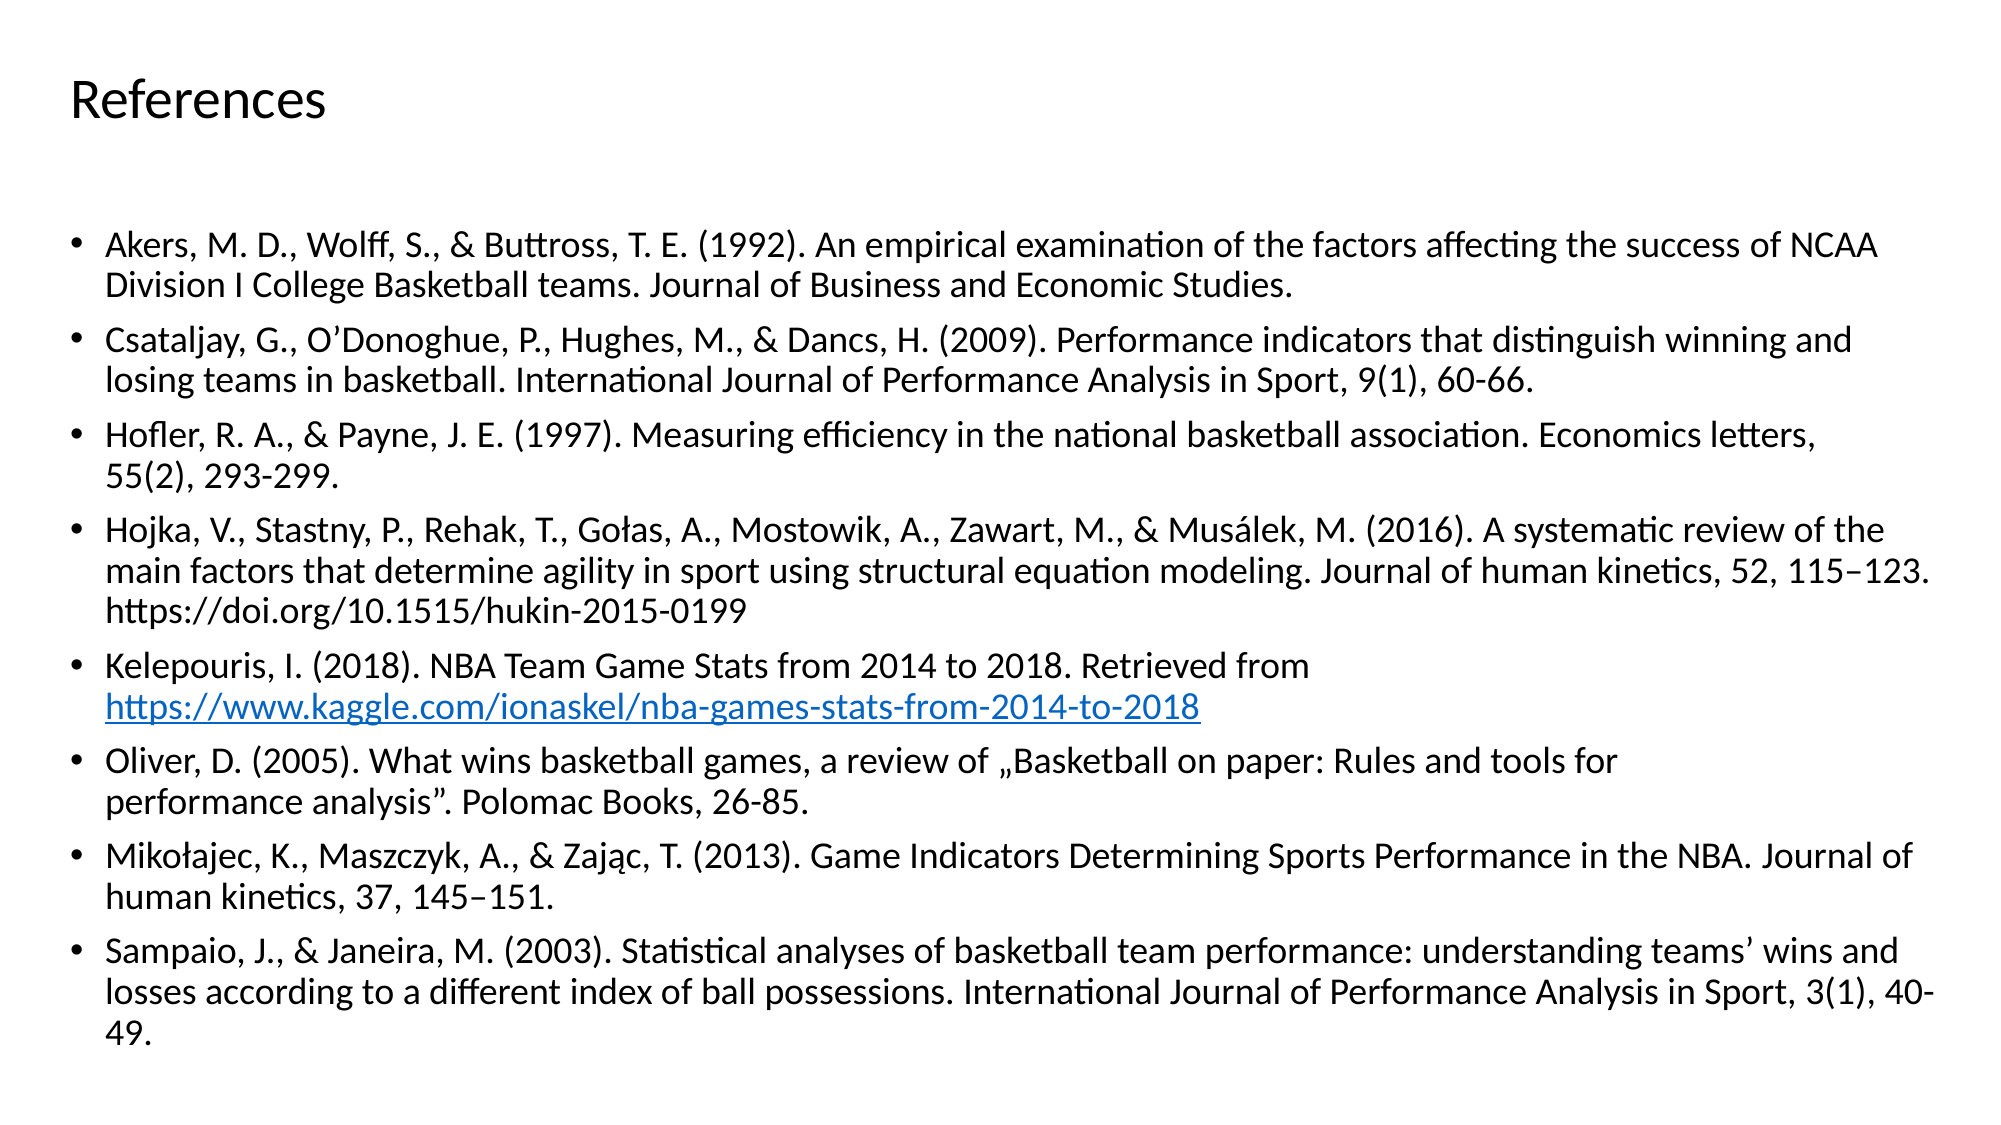

# References

Akers, M. D., Wolff, S., & Buttross, T. E. (1992). An empirical examination of the factors affecting the success of NCAA Division I College Basketball teams. Journal of Business and Economic Studies.
Csataljay, G., O’Donoghue, P., Hughes, M., & Dancs, H. (2009). Performance indicators that distinguish winning and losing teams in basketball. International Journal of Performance Analysis in Sport, 9(1), 60-66.
Hofler, R. A., & Payne, J. E. (1997). Measuring efficiency in the national basketball association. Economics letters, 55(2), 293-299.
Hojka, V., Stastny, P., Rehak, T., Gołas, A., Mostowik, A., Zawart, M., & Musálek, M. (2016). A systematic review of the main factors that determine agility in sport using structural equation modeling. Journal of human kinetics, 52, 115–123. https://doi.org/10.1515/hukin-2015-0199​
Kelepouris, I. (2018). NBA Team Game Stats from 2014 to 2018. Retrieved from https://www.kaggle.com/ionaskel/nba-games-stats-from-2014-to-2018
Oliver, D. (2005). What wins basketball games, a review of „Basketball on paper: Rules and tools for performance analysis”. Polomac Books, 26-85.
Mikołajec, K., Maszczyk, A., & Zając, T. (2013). Game Indicators Determining Sports Performance in the NBA. Journal of human kinetics, 37, 145–151.
Sampaio, J., & Janeira, M. (2003). Statistical analyses of basketball team performance: understanding teams’ wins and losses according to a different index of ball possessions. International Journal of Performance Analysis in Sport, 3(1), 40-49.